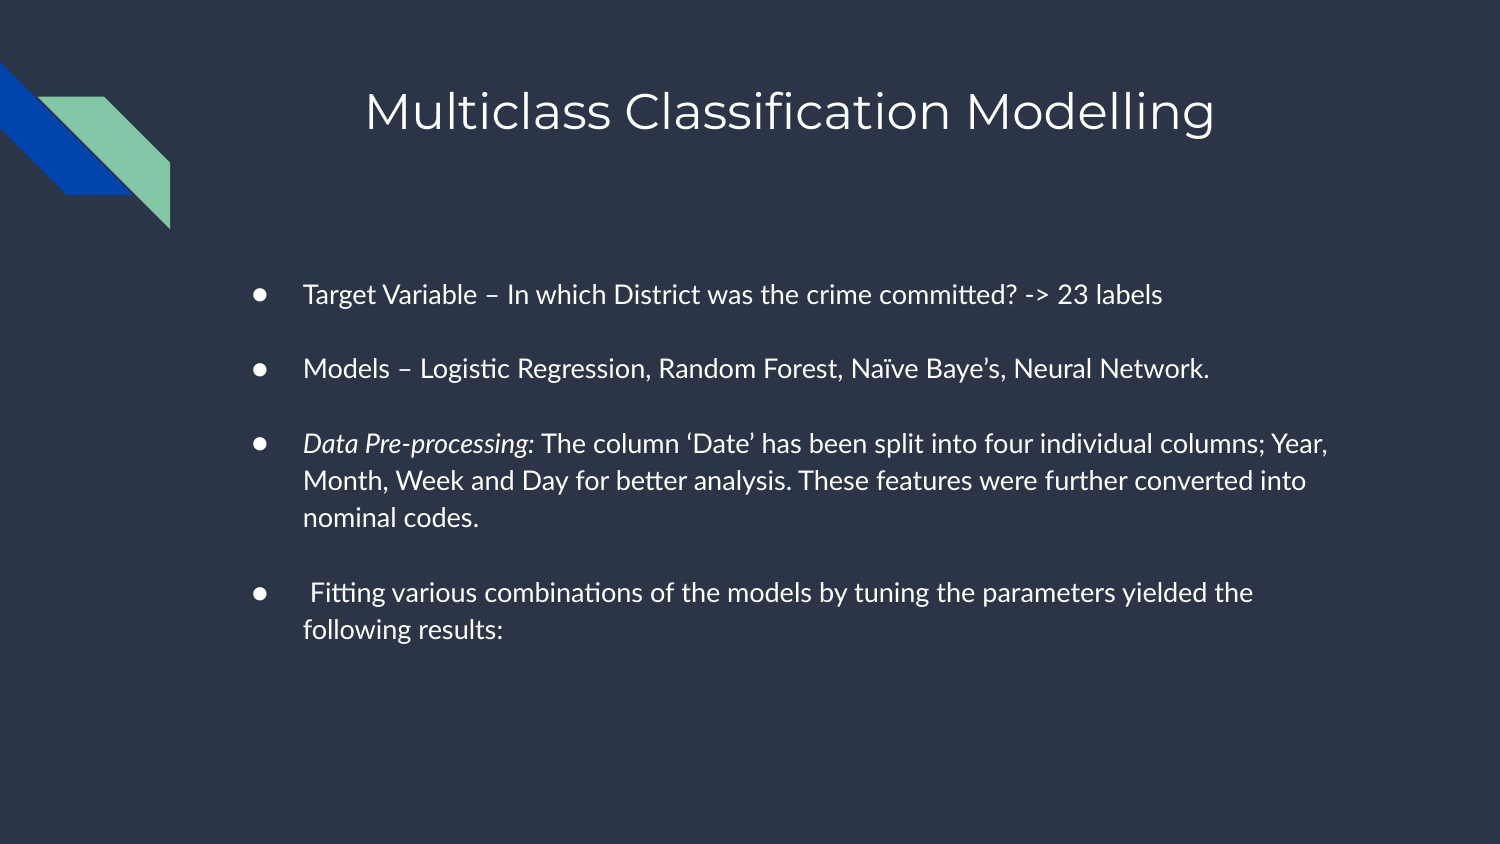

# Multiclass Classification Modelling
Target Variable – In which District was the crime committed? -> 23 labels

Models – Logistic Regression, Random Forest, Naïve Baye’s, Neural Network.

Data Pre-processing: The column ‘Date’ has been split into four individual columns; Year, Month, Week and Day for better analysis. These features were further converted into nominal codes.

 Fitting various combinations of the models by tuning the parameters yielded the following results: